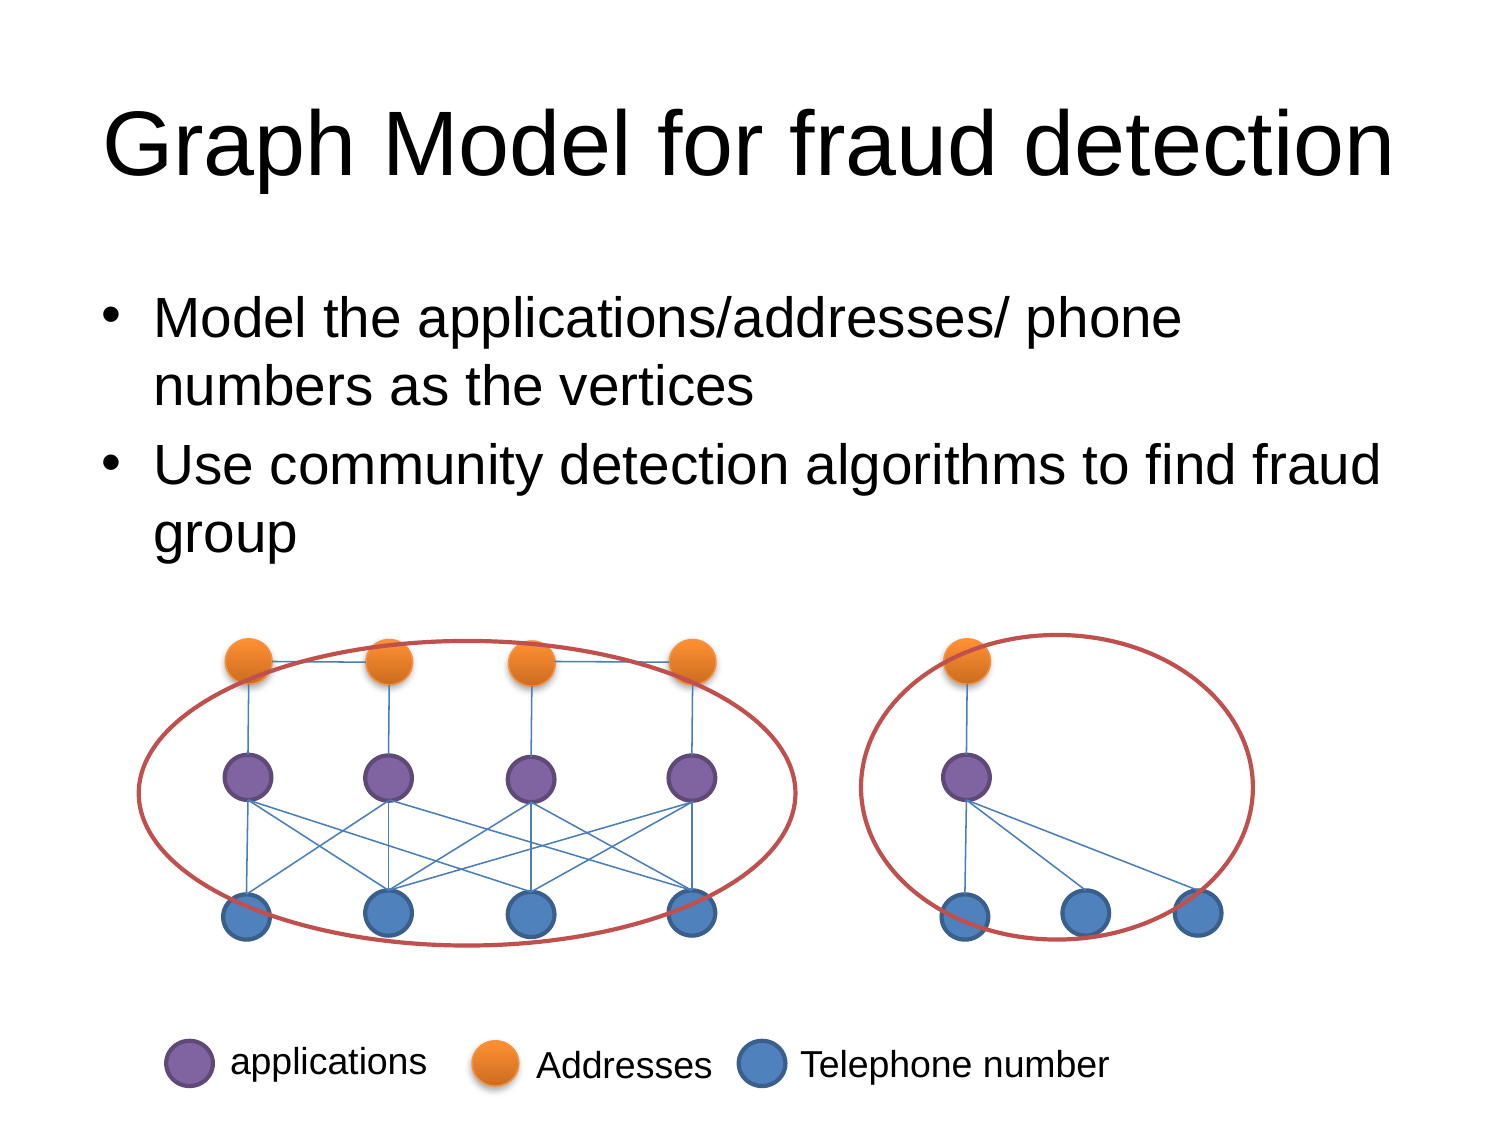

# Graph Model for fraud detection
Model the applications/addresses/ phone numbers as the vertices
Use community detection algorithms to find fraud group

applications
Telephone number
Addresses